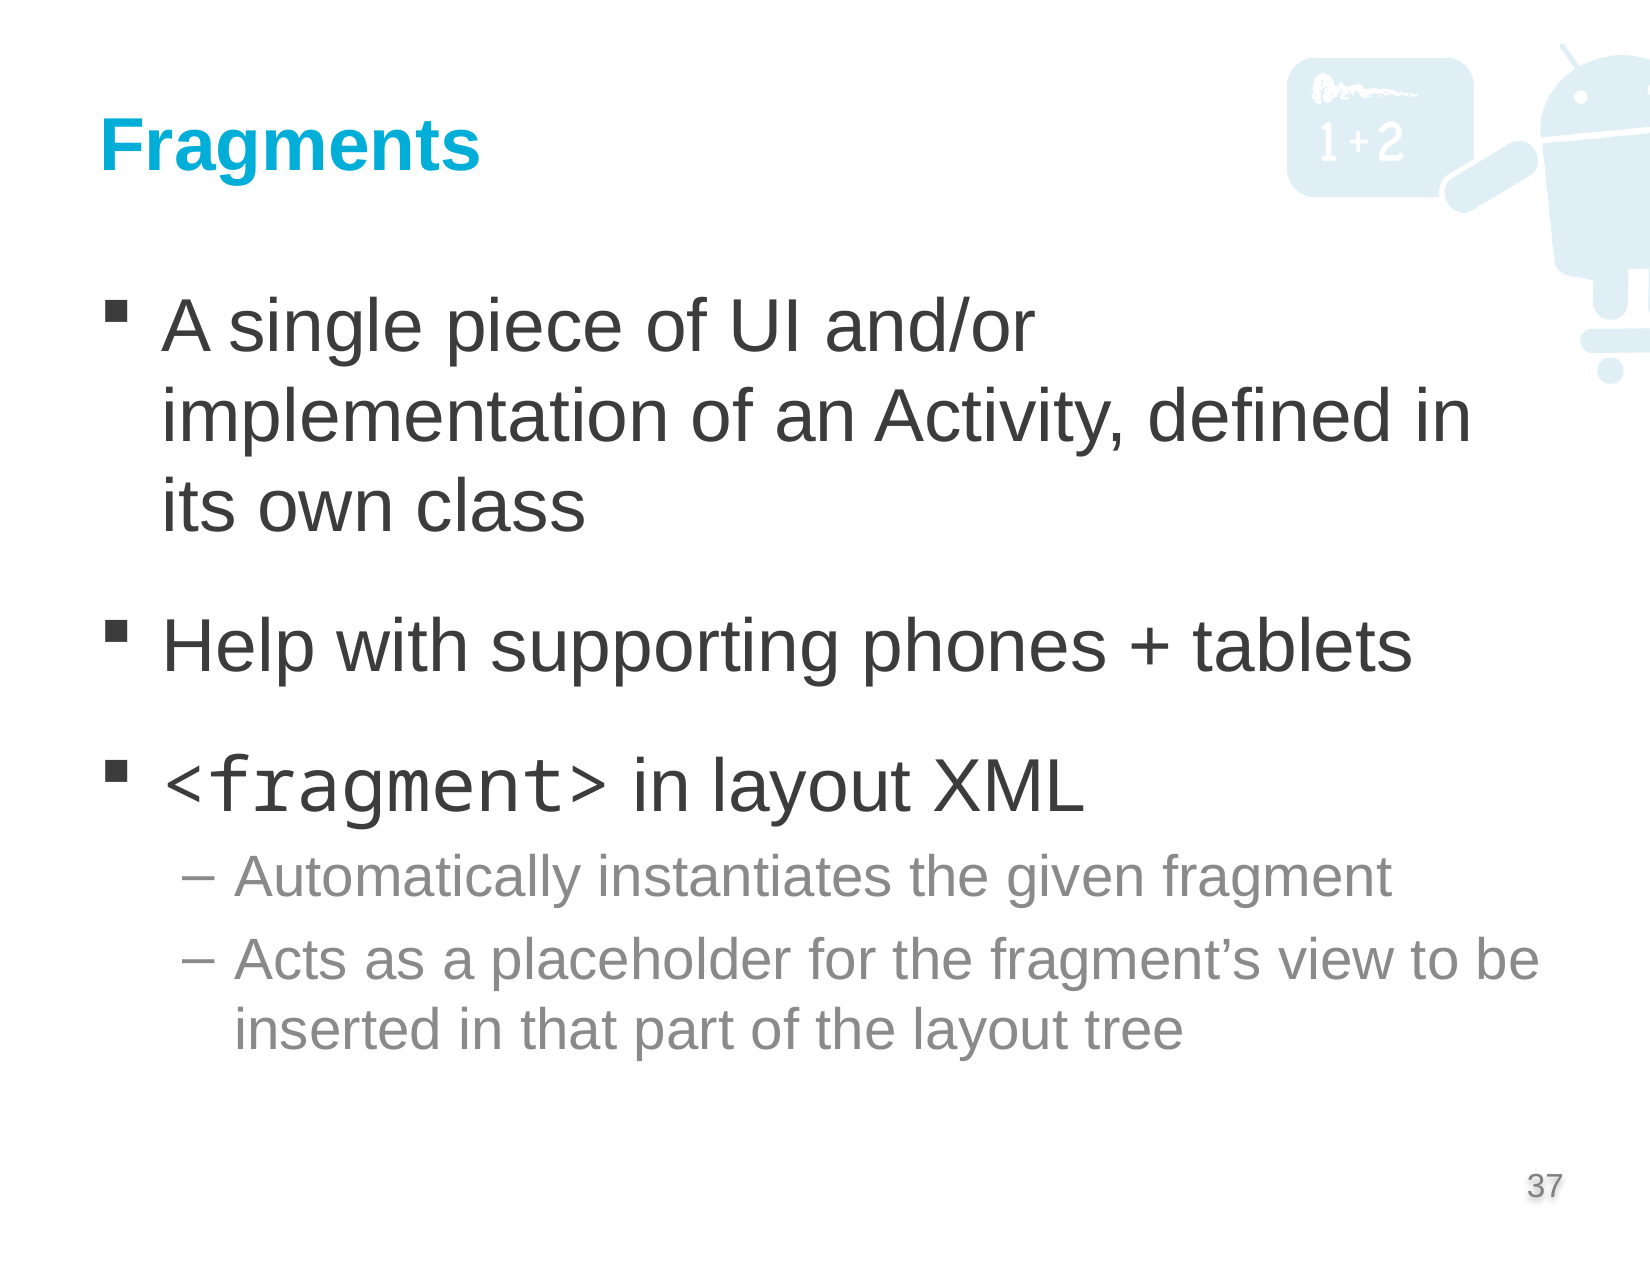

# Fragments
A single piece of UI and/or implementation of an Activity, defined in its own class
Help with supporting phones + tablets
<fragment> in layout XML
Automatically instantiates the given fragment
Acts as a placeholder for the fragment’s view to be inserted in that part of the layout tree